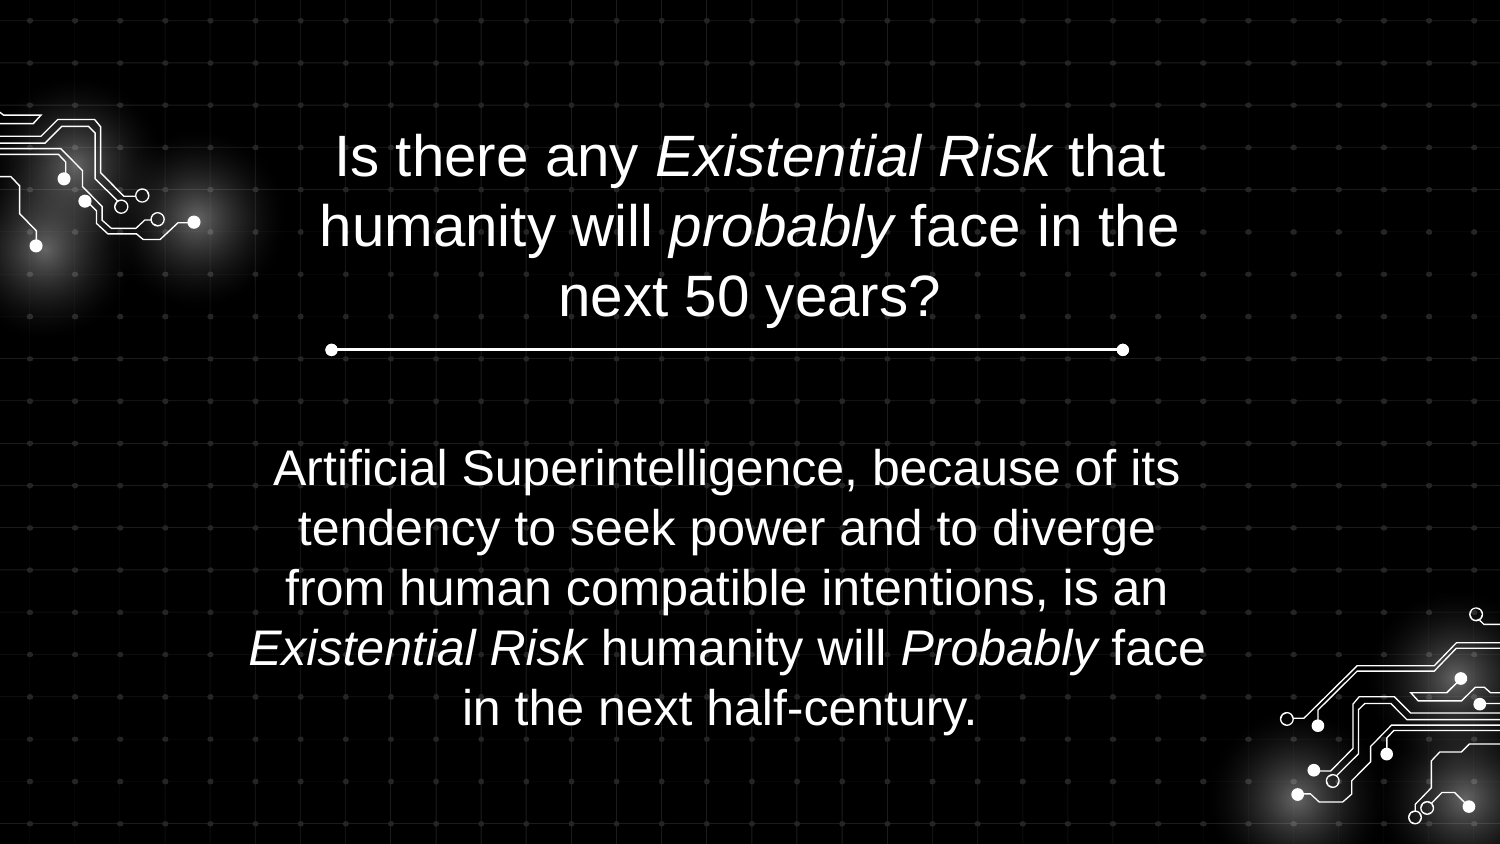

# Is there any Existential Risk that humanity will probably face in the next 50 years?
Artificial Superintelligence, because of its tendency to seek power and to diverge from human compatible intentions, is an Existential Risk humanity will Probably face in the next half-century.